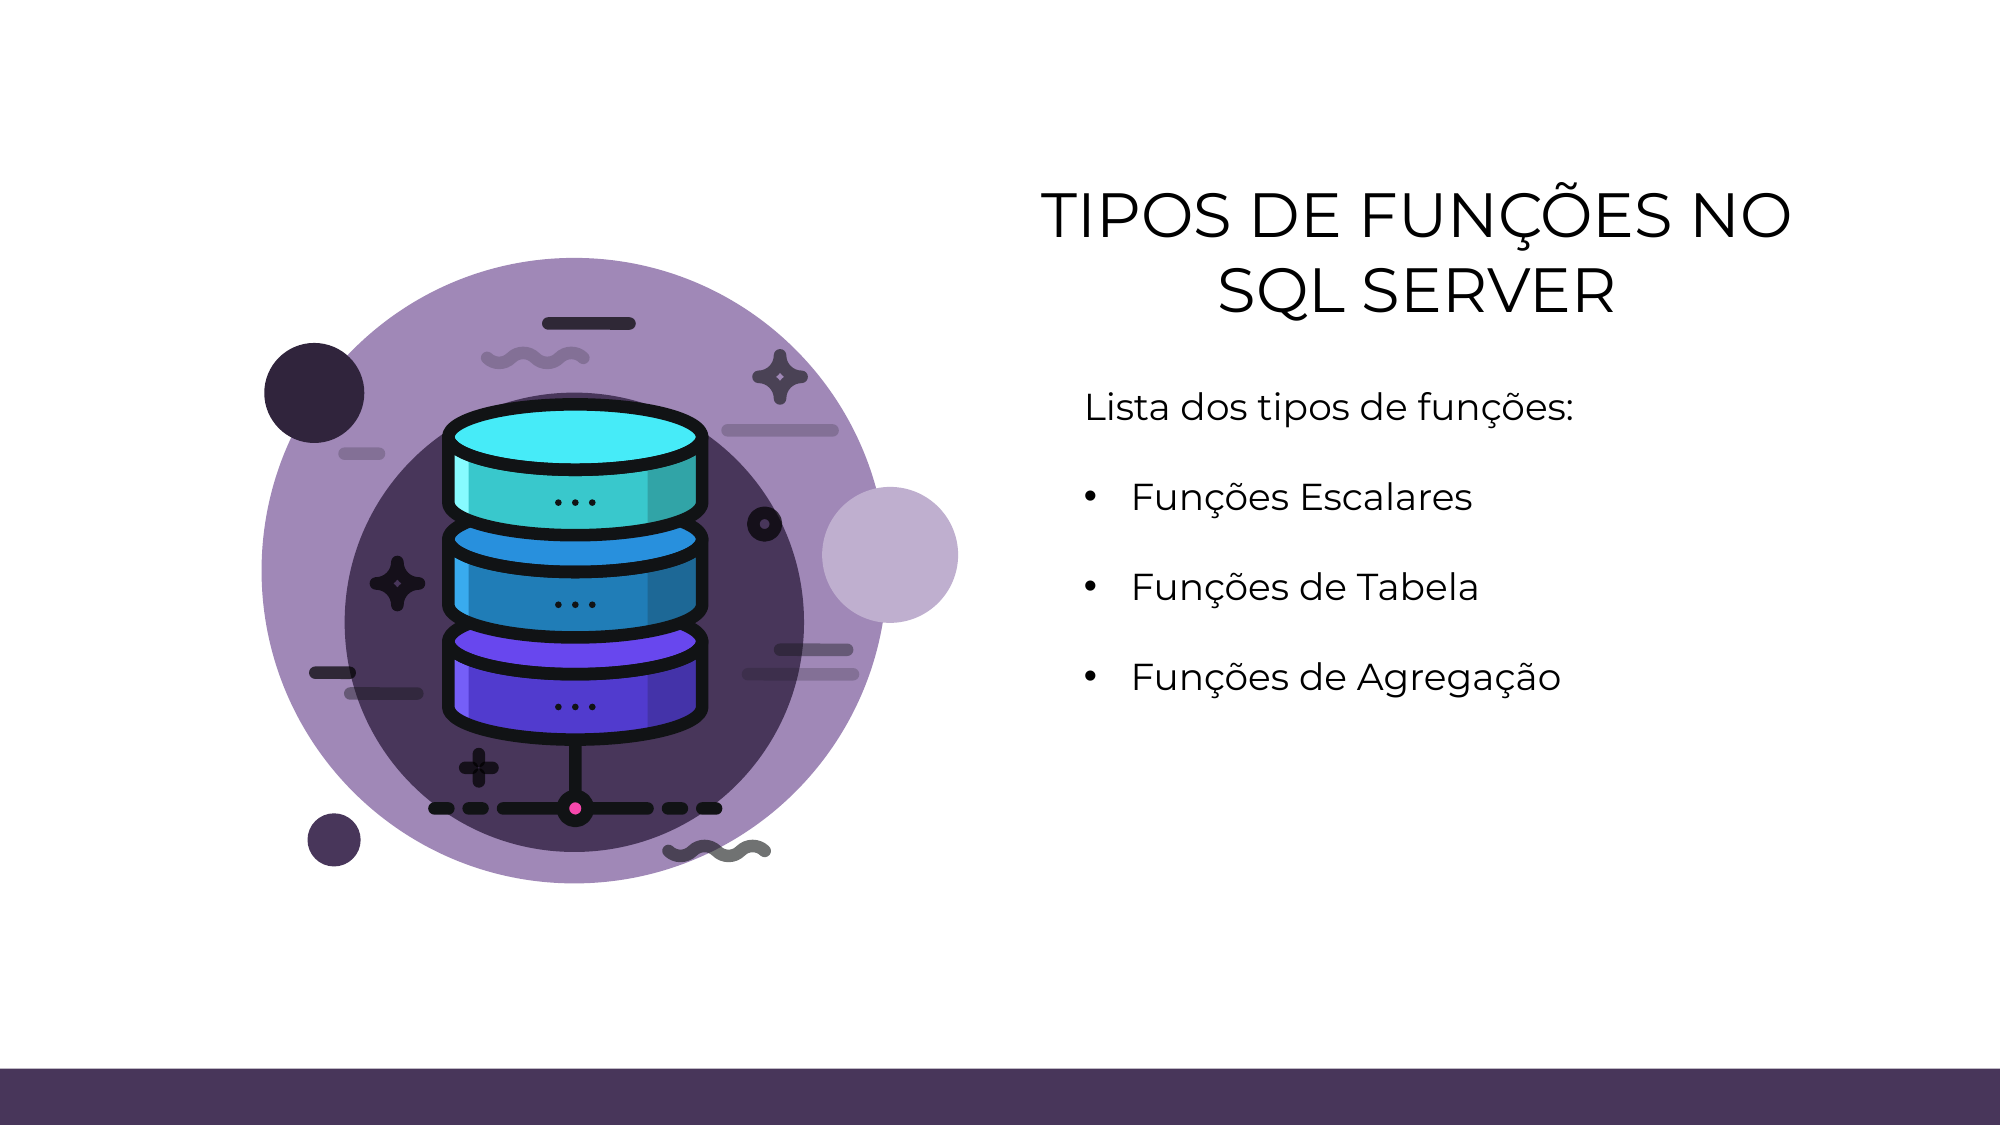

TIPOS DE FUNÇÕES NO SQL SERVER

Lista dos tipos de funções:

Funções Escalares

Funções de Tabela

Funções de Agregação